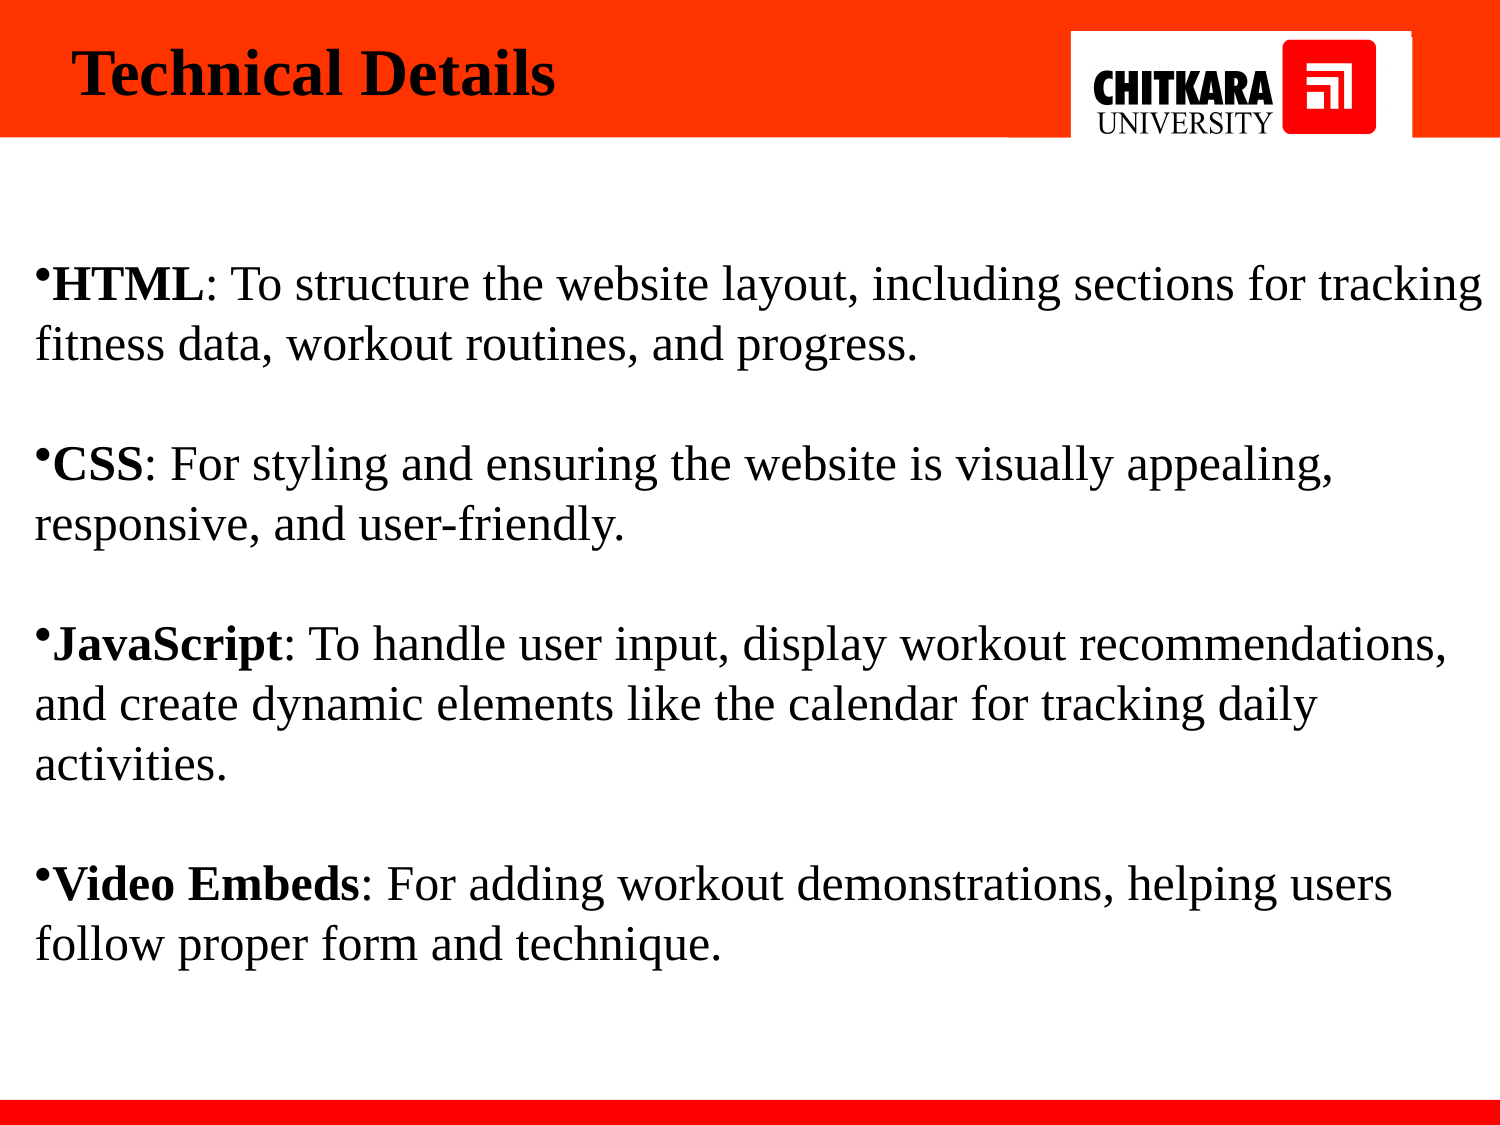

Technical Details
HTML: To structure the website layout, including sections for tracking fitness data, workout routines, and progress.

CSS: For styling and ensuring the website is visually appealing, responsive, and user-friendly.

JavaScript: To handle user input, display workout recommendations, and create dynamic elements like the calendar for tracking daily activities.

Video Embeds: For adding workout demonstrations, helping users follow proper form and technique.